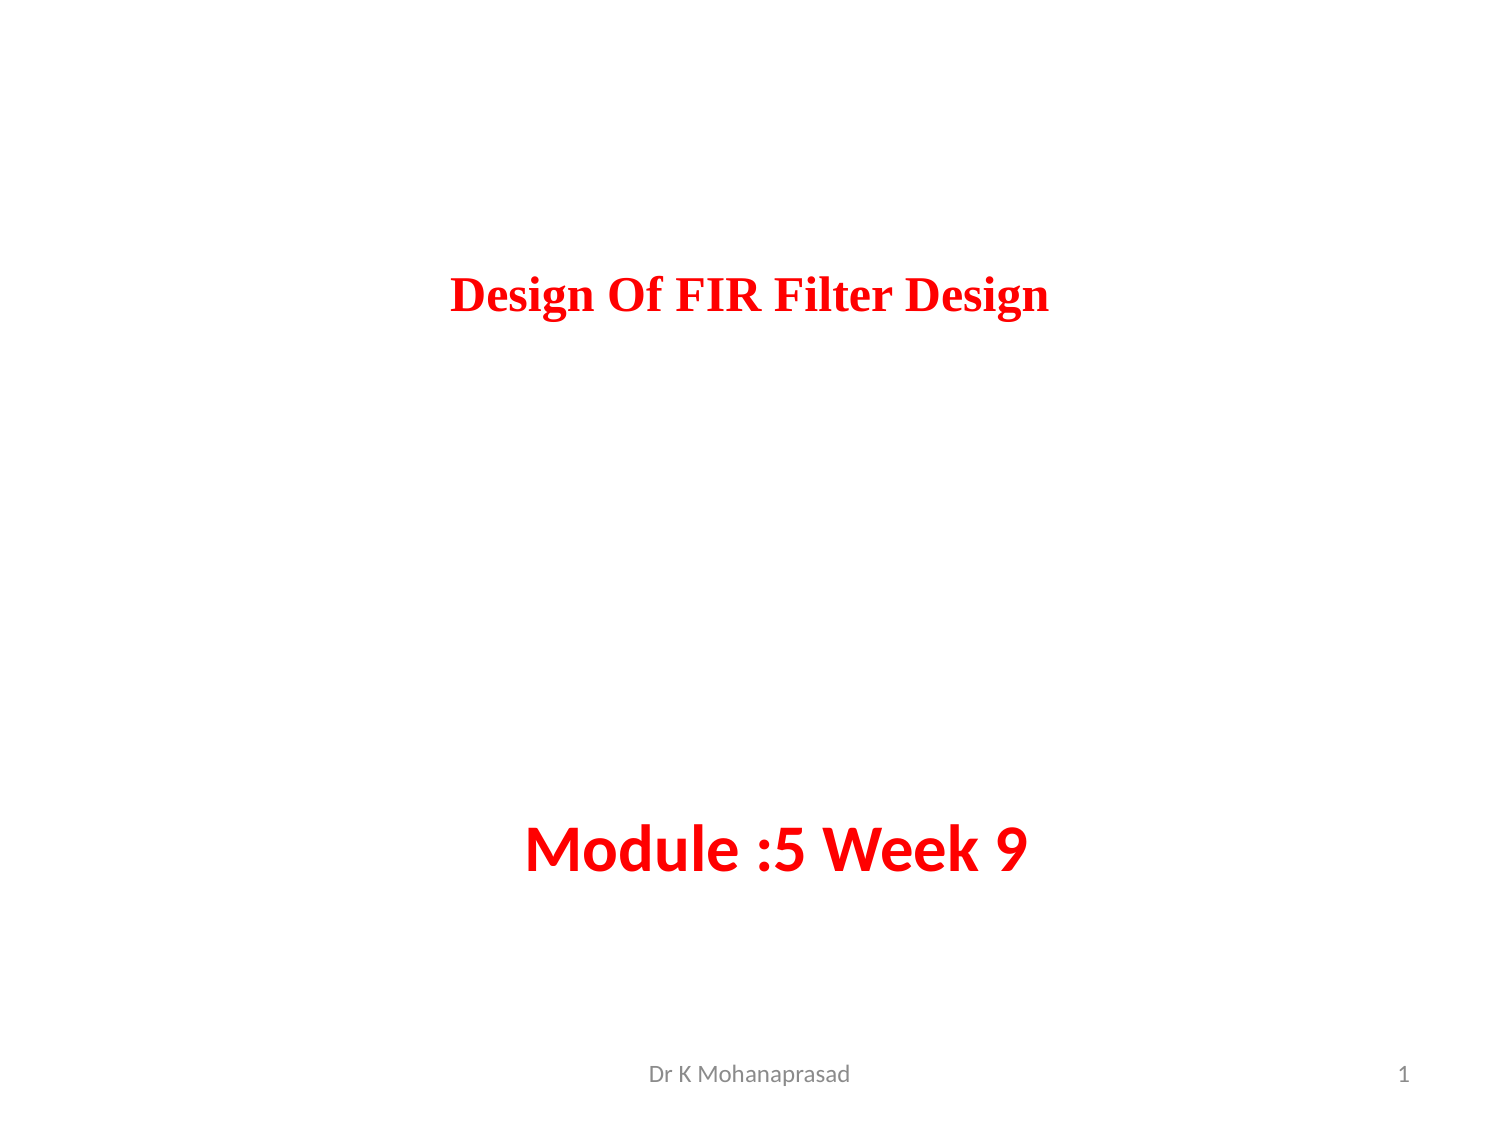

# Design Of FIR Filter Design

Module :5 Week 9
Dr K Mohanaprasad
1